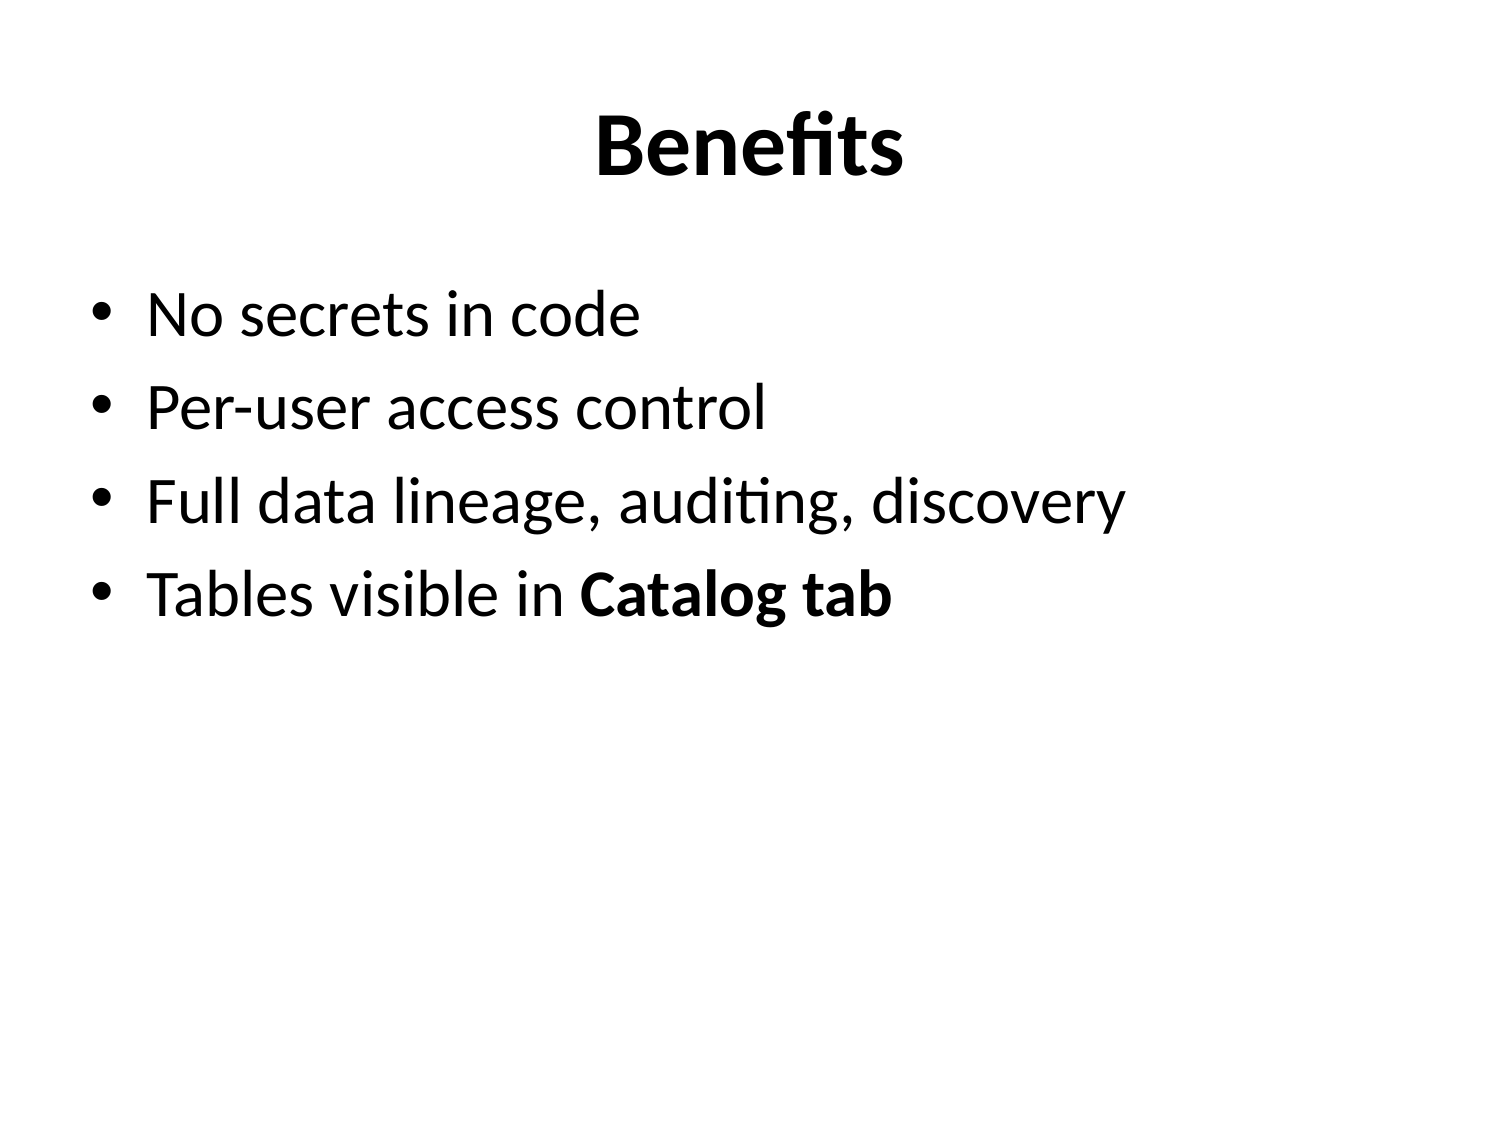

# Benefits
No secrets in code
Per-user access control
Full data lineage, auditing, discovery
Tables visible in Catalog tab